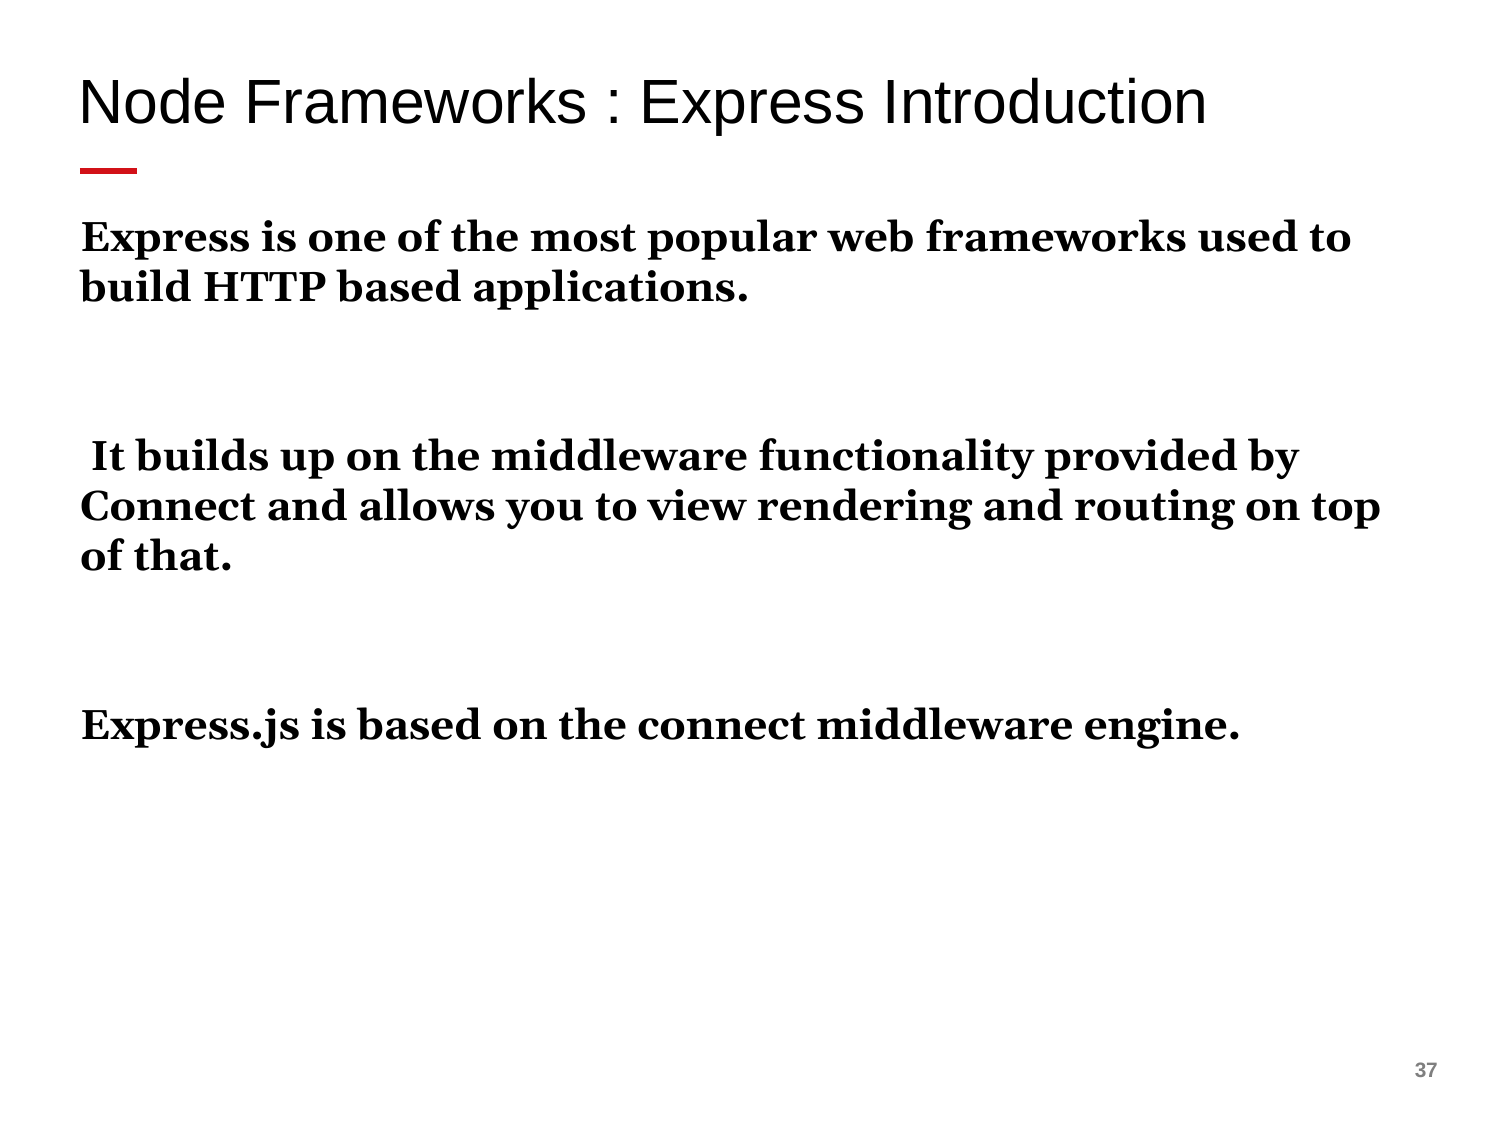

# Node Frameworks : Express Introduction
Express is one of the most popular web frameworks used to build HTTP based applications.

 It builds up on the middleware functionality provided by Connect and allows you to view rendering and routing on top of that.

Express.js is based on the connect middleware engine.